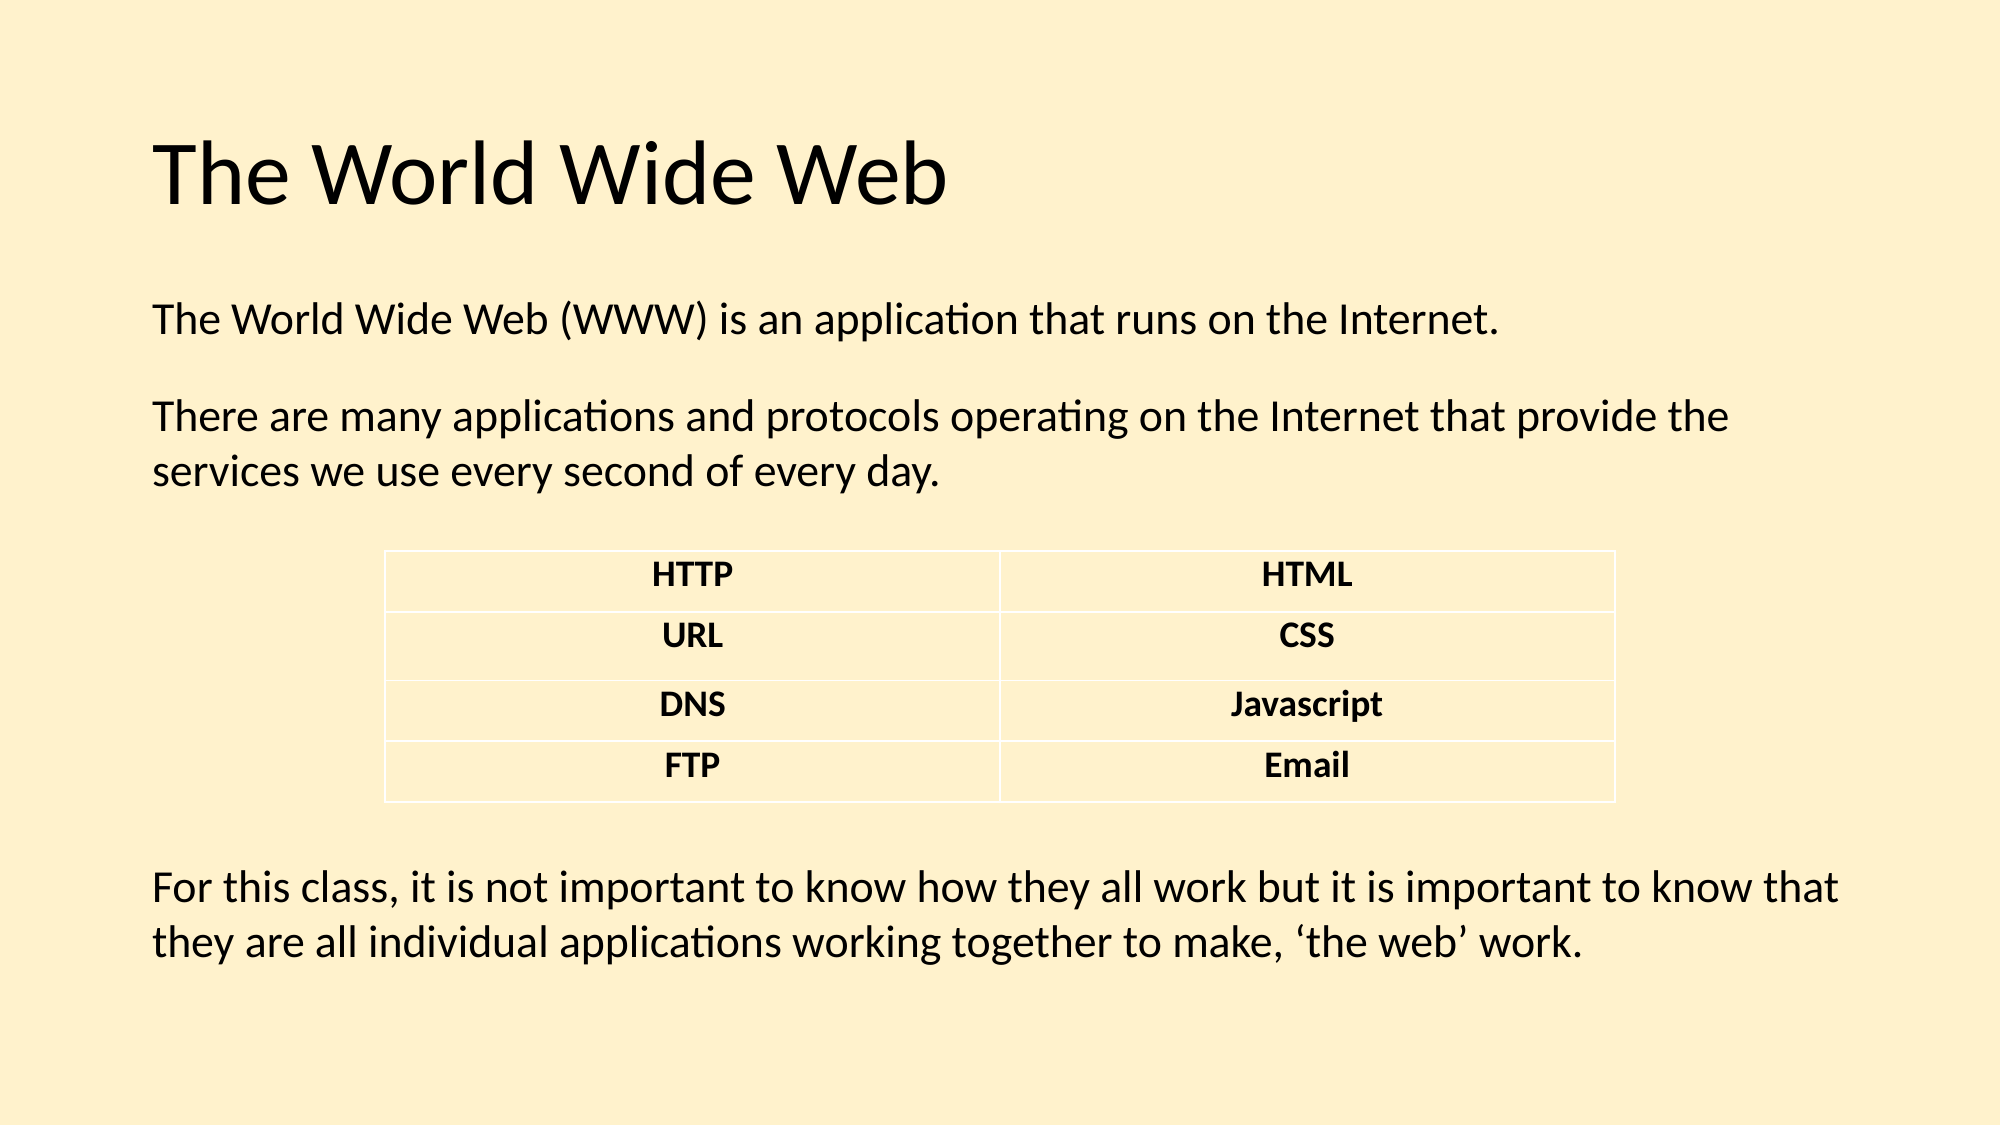

# The World Wide Web
The World Wide Web (WWW) is an application that runs on the Internet.

There are many applications and protocols operating on the Internet that provide the services we use every second of every day.
| HTTP | HTML |
| --- | --- |
| URL | CSS |
| DNS | Javascript |
| FTP | Email |
For this class, it is not important to know how they all work but it is important to know that they are all individual applications working together to make, ‘the web’ work.